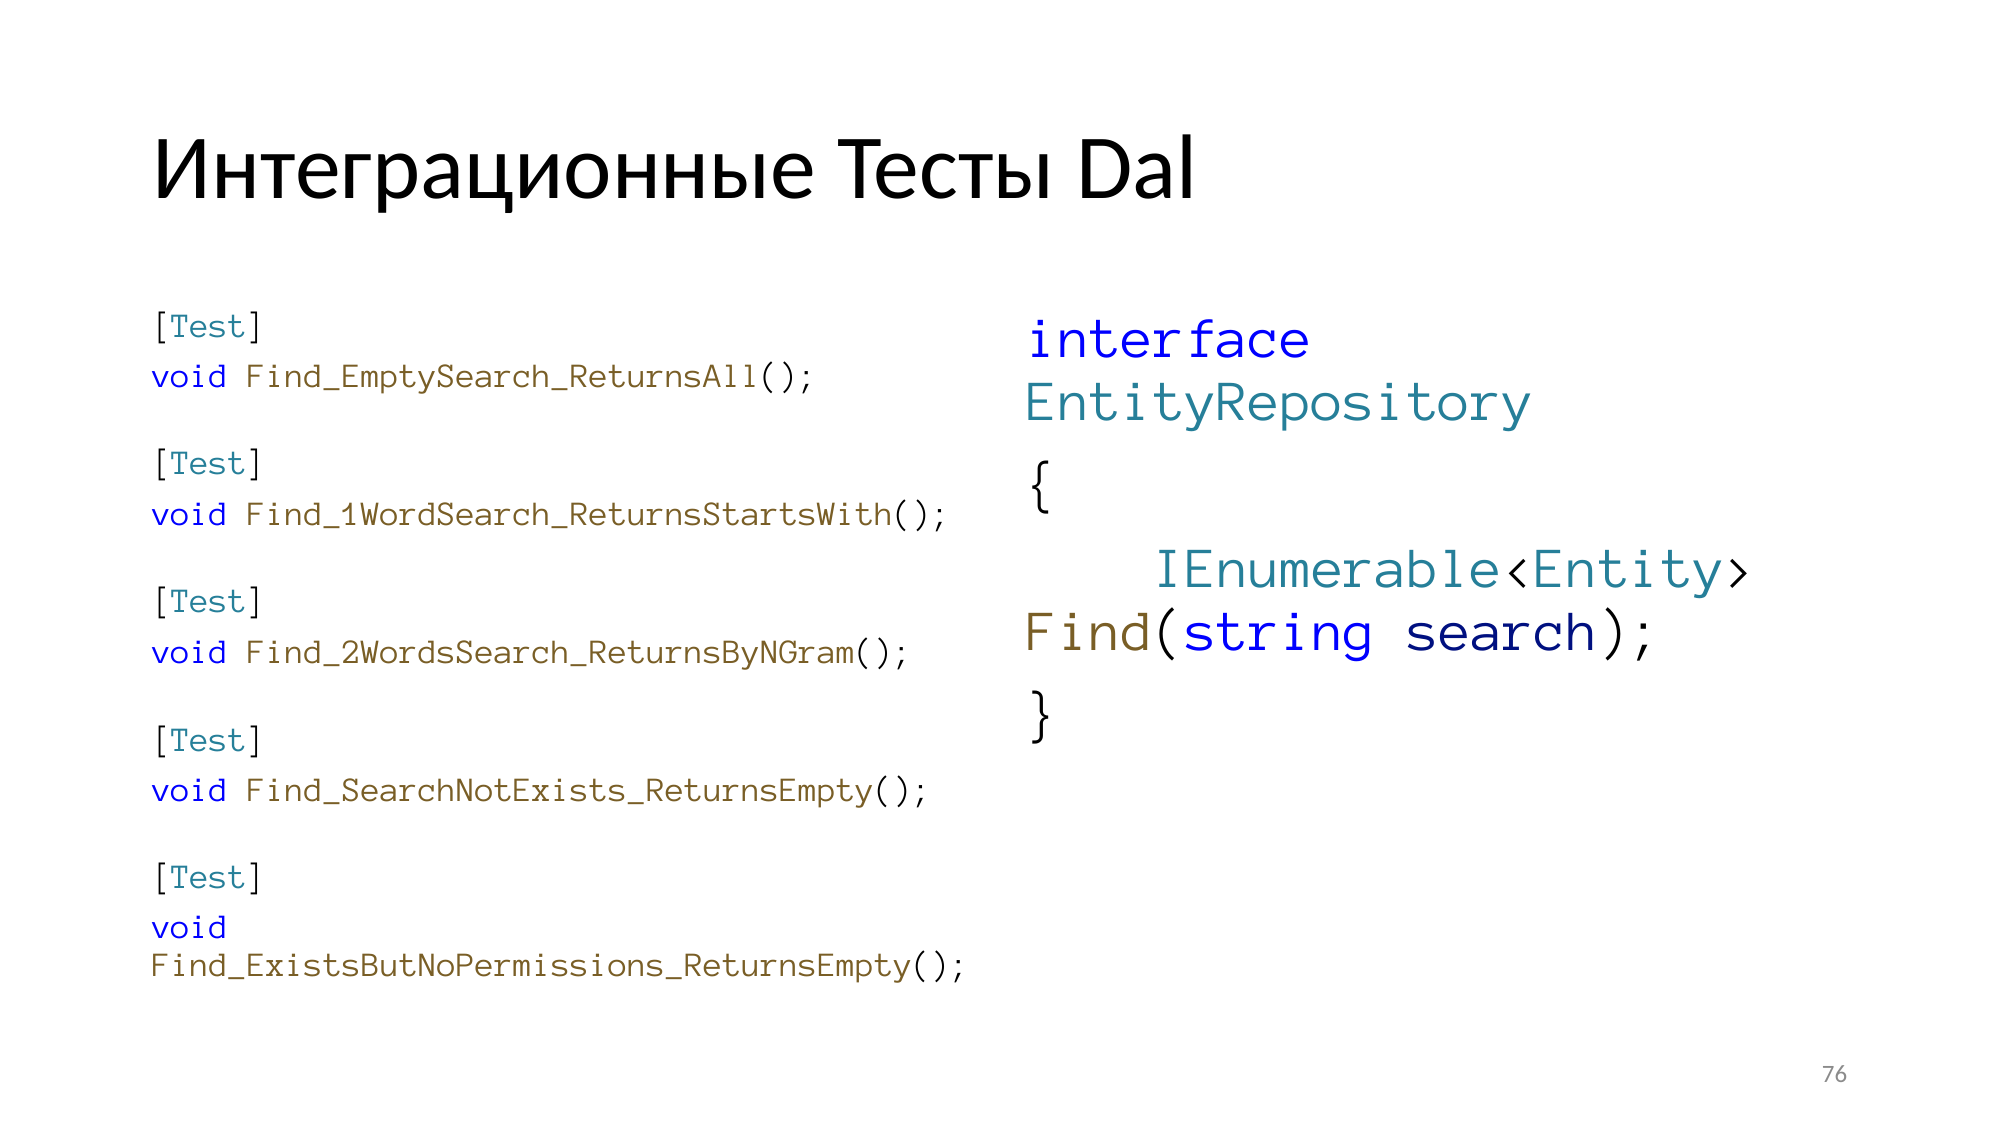

# Интеграционные Тесты Dal
[Test]
void Find_EmptySearch_ReturnsAll();
[Test]
void Find_1WordSearch_ReturnsStartsWith();
[Test]
void Find_2WordsSearch_ReturnsByNGram();
[Test]
void Find_SearchNotExists_ReturnsEmpty();
[Test]
void Find_ExistsButNoPermissions_ReturnsEmpty();

interface EntityRepository
{
    IEnumerable<Entity> Find(string search);
}

76